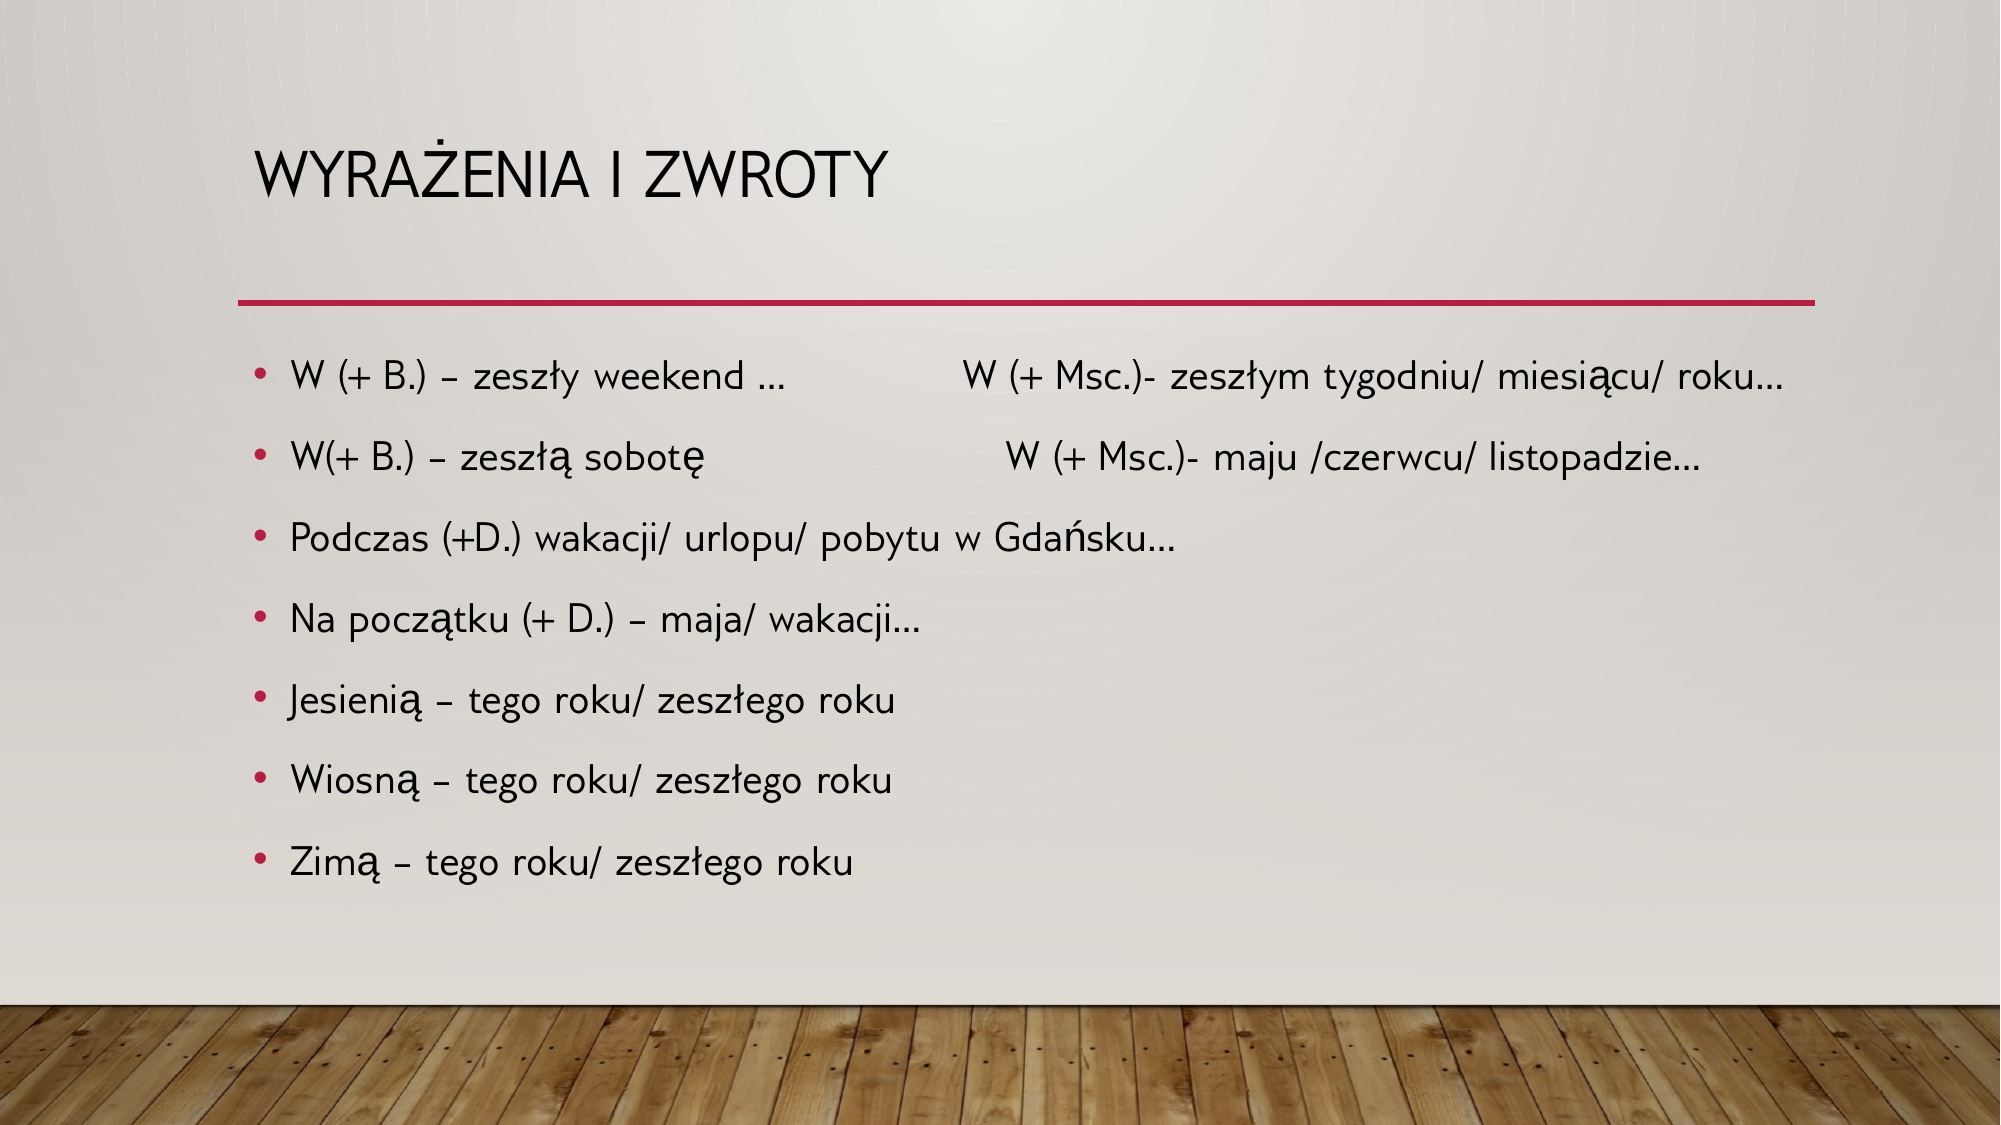

# Wyrażenia i zwroty
W (+ B.) – zeszły weekend …              W (+ Msc.)- zeszłym tygodniu/ miesiącu/ roku…
W(+ B.) – zeszłą sobotę                        W (+ Msc.)- maju /czerwcu/ listopadzie…
Podczas (+D.) wakacji/ urlopu/ pobytu w Gdańsku…
Na początku (+ D.) – maja/ wakacji…
Jesienią – tego roku/ zeszłego roku
Wiosną – tego roku/ zeszłego roku
Zimą – tego roku/ zeszłego roku